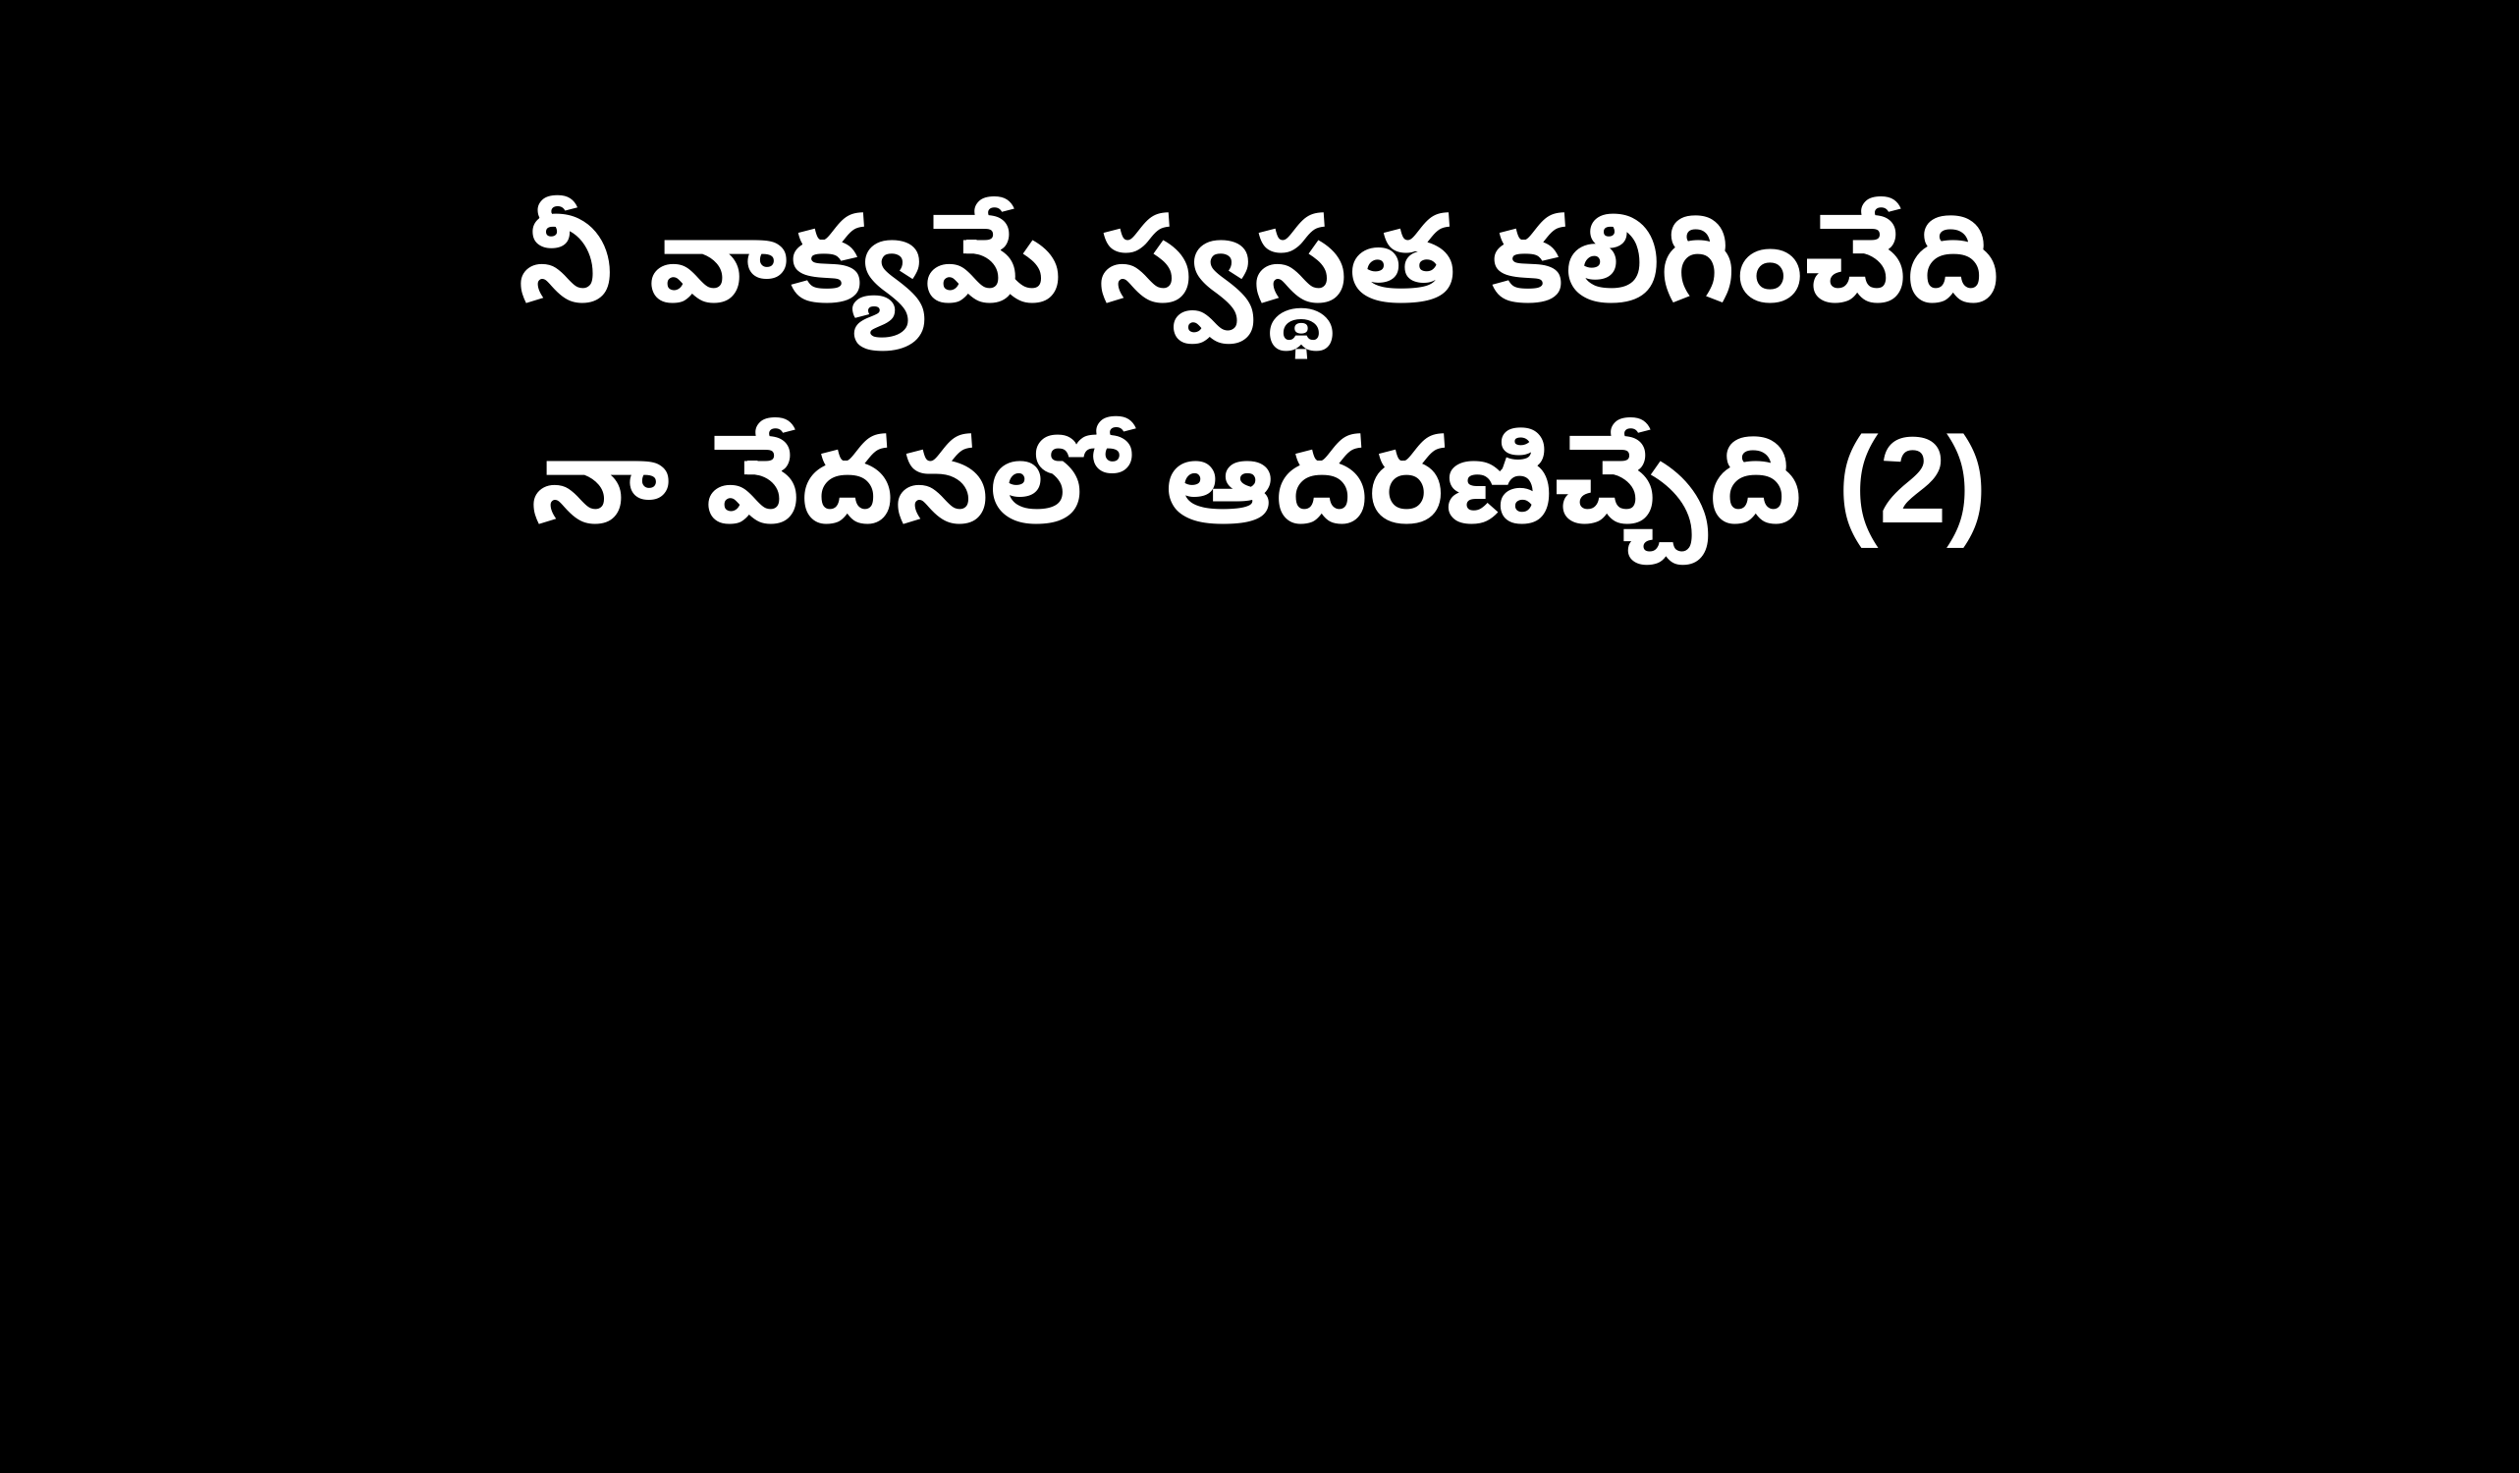

నీ వాక్యమే స్వస్థత కలిగించేది
నా వేదనలో ఆదరణిచ్చేది (2)